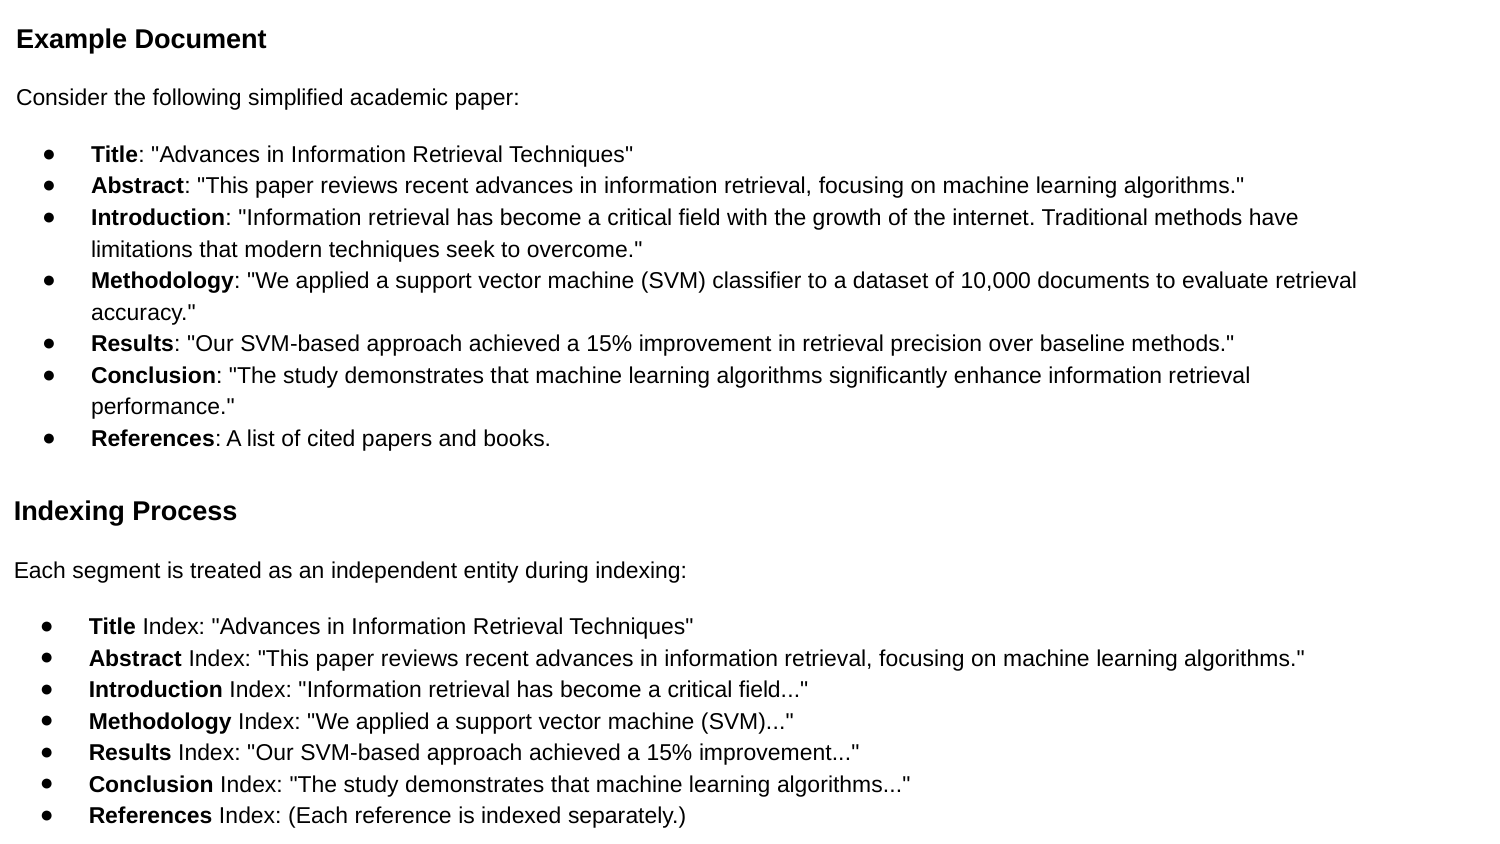

Example Document
Consider the following simplified academic paper:
Title: "Advances in Information Retrieval Techniques"
Abstract: "This paper reviews recent advances in information retrieval, focusing on machine learning algorithms."
Introduction: "Information retrieval has become a critical field with the growth of the internet. Traditional methods have limitations that modern techniques seek to overcome."
Methodology: "We applied a support vector machine (SVM) classifier to a dataset of 10,000 documents to evaluate retrieval accuracy."
Results: "Our SVM-based approach achieved a 15% improvement in retrieval precision over baseline methods."
Conclusion: "The study demonstrates that machine learning algorithms significantly enhance information retrieval performance."
References: A list of cited papers and books.

Indexing Process
Each segment is treated as an independent entity during indexing:
Title Index: "Advances in Information Retrieval Techniques"
Abstract Index: "This paper reviews recent advances in information retrieval, focusing on machine learning algorithms."
Introduction Index: "Information retrieval has become a critical field..."
Methodology Index: "We applied a support vector machine (SVM)..."
Results Index: "Our SVM-based approach achieved a 15% improvement..."
Conclusion Index: "The study demonstrates that machine learning algorithms..."
References Index: (Each reference is indexed separately.)